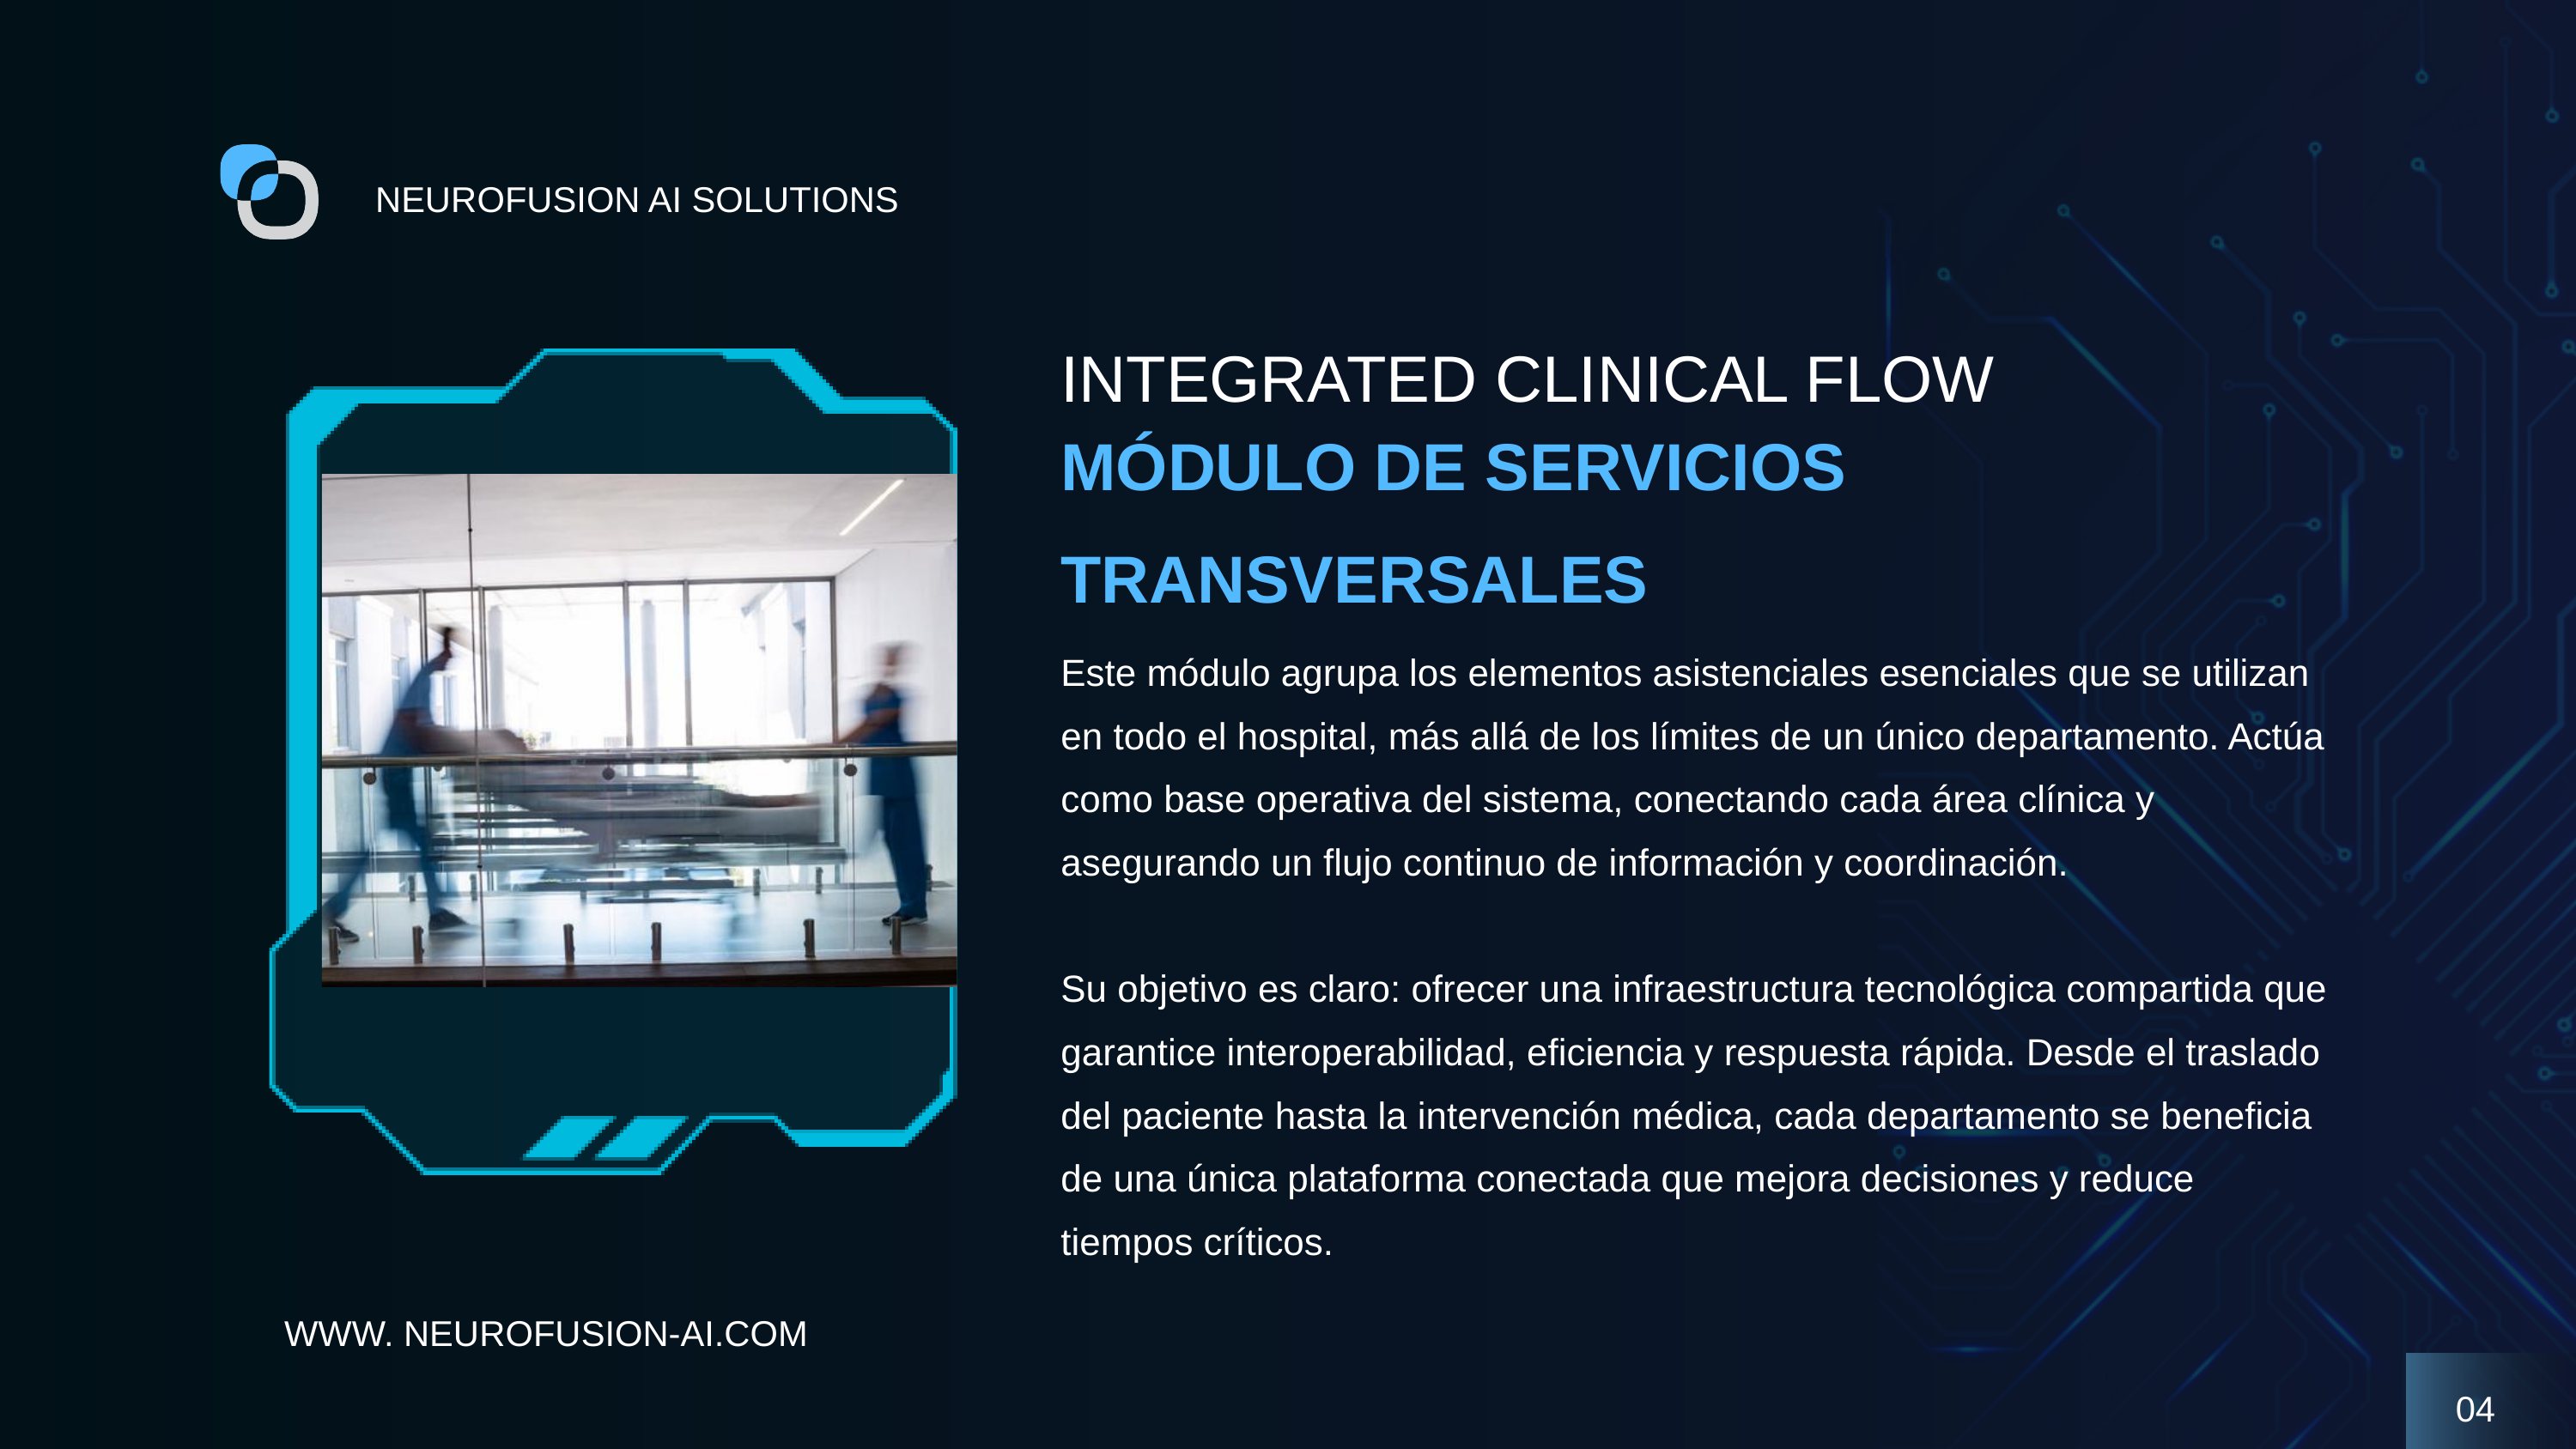

NEUROFUSION AI SOLUTIONS
INTEGRATED CLINICAL FLOW

MÓDULO DE SERVICIOS TRANSVERSALES

Este módulo agrupa los elementos asistenciales esenciales que se utilizan en todo el hospital, más allá de los límites de un único departamento. Actúa como base operativa del sistema, conectando cada área clínica y asegurando un flujo continuo de información y coordinación.

Su objetivo es claro: ofrecer una infraestructura tecnológica compartida que garantice interoperabilidad, eficiencia y respuesta rápida. Desde el traslado del paciente hasta la intervención médica, cada departamento se beneficia de una única plataforma conectada que mejora decisiones y reduce tiempos críticos.
WWW. NEUROFUSION-AI.COM

04